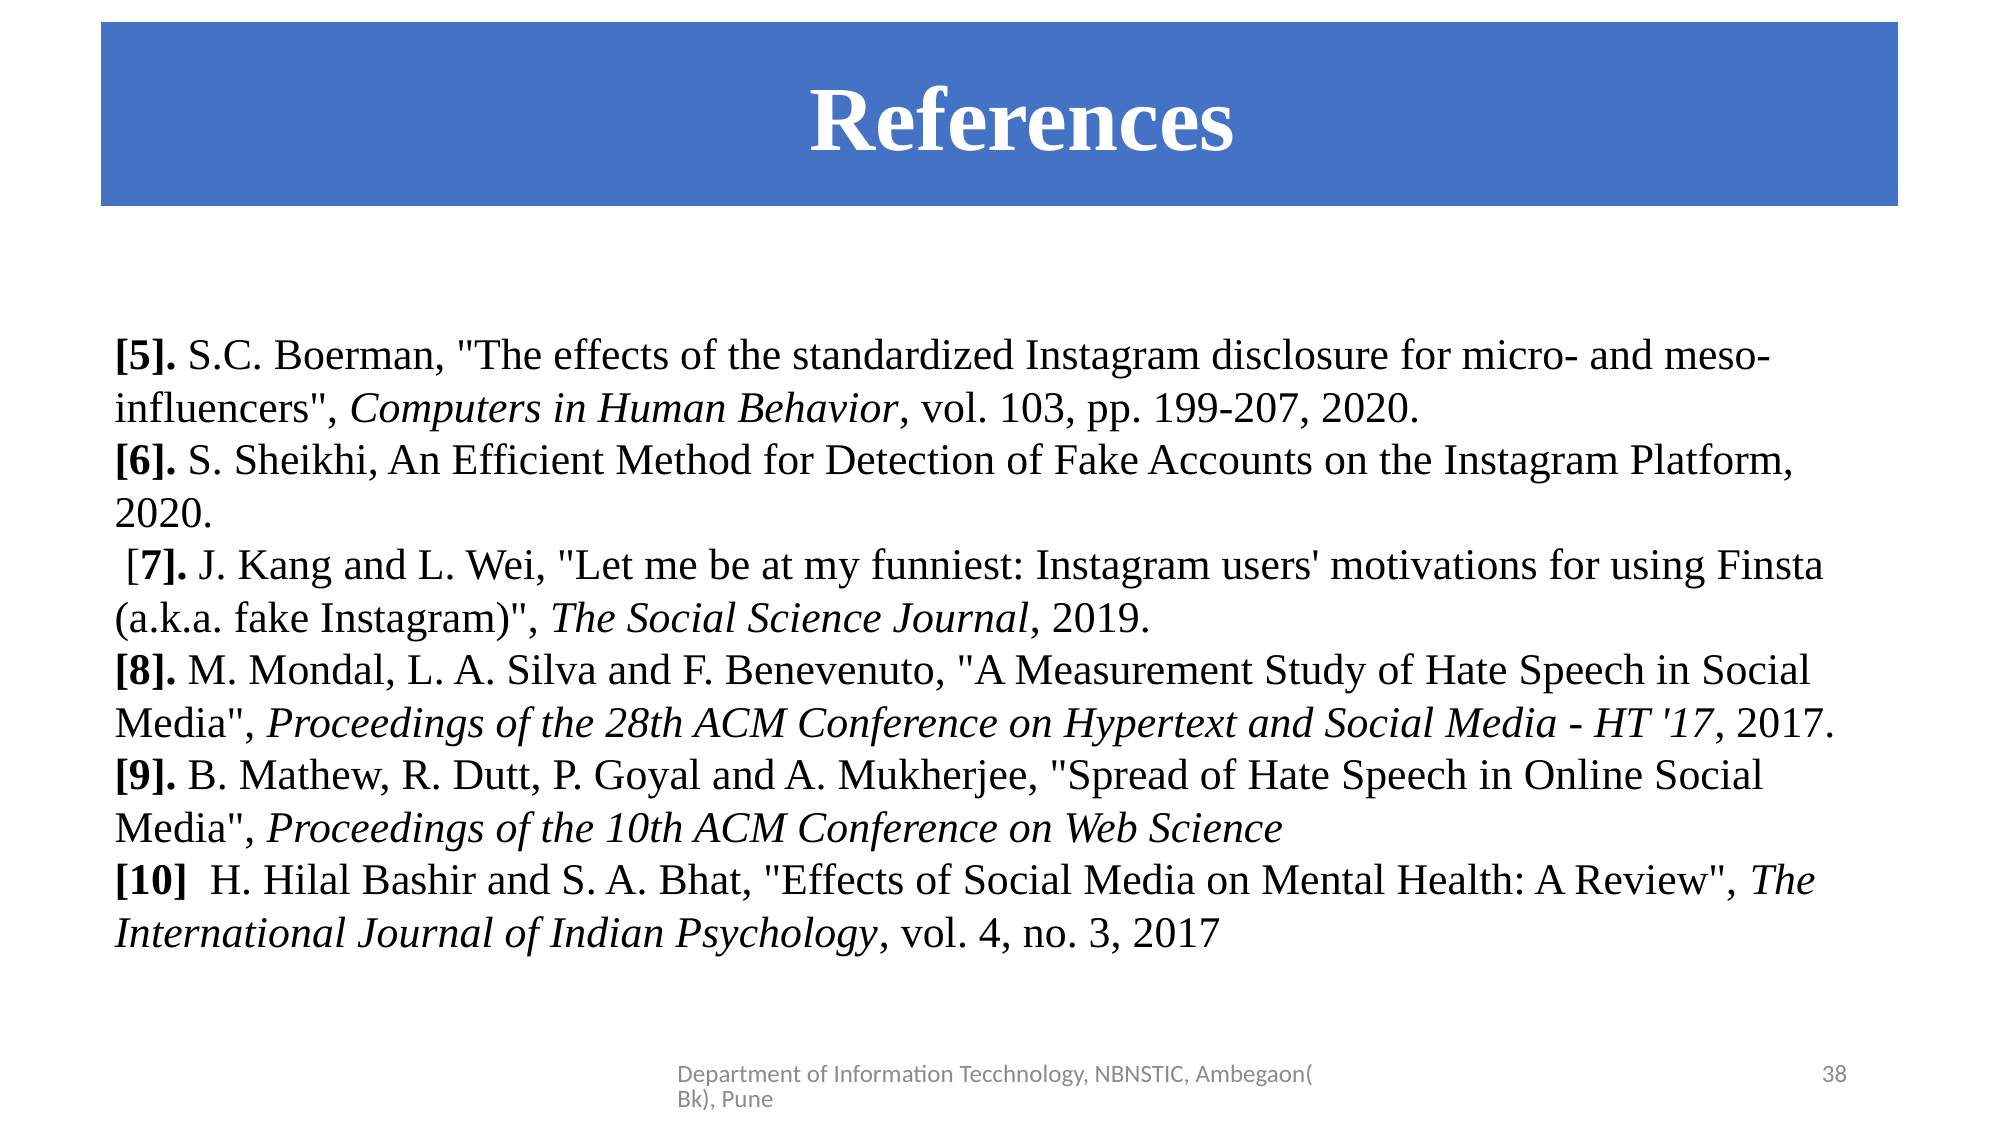

References
#

[5]. S.C. Boerman, "The effects of the standardized Instagram disclosure for micro- and meso-influencers", Computers in Human Behavior, vol. 103, pp. 199-207, 2020.
[6]. S. Sheikhi, An Efficient Method for Detection of Fake Accounts on the Instagram Platform, 2020.
 [7]. J. Kang and L. Wei, "Let me be at my funniest: Instagram users' motivations for using Finsta (a.k.a. fake Instagram)", The Social Science Journal, 2019.
[8]. M. Mondal, L. A. Silva and F. Benevenuto, "A Measurement Study of Hate Speech in Social Media", Proceedings of the 28th ACM Conference on Hypertext and Social Media - HT '17, 2017.
[9]. B. Mathew, R. Dutt, P. Goyal and A. Mukherjee, "Spread of Hate Speech in Online Social Media", Proceedings of the 10th ACM Conference on Web Science
[10]  H. Hilal Bashir and S. A. Bhat, "Effects of Social Media on Mental Health: A Review", The International Journal of Indian Psychology, vol. 4, no. 3, 2017

Department of Information Tecchnology, NBNSTIC, Ambegaon(Bk), Pune
38